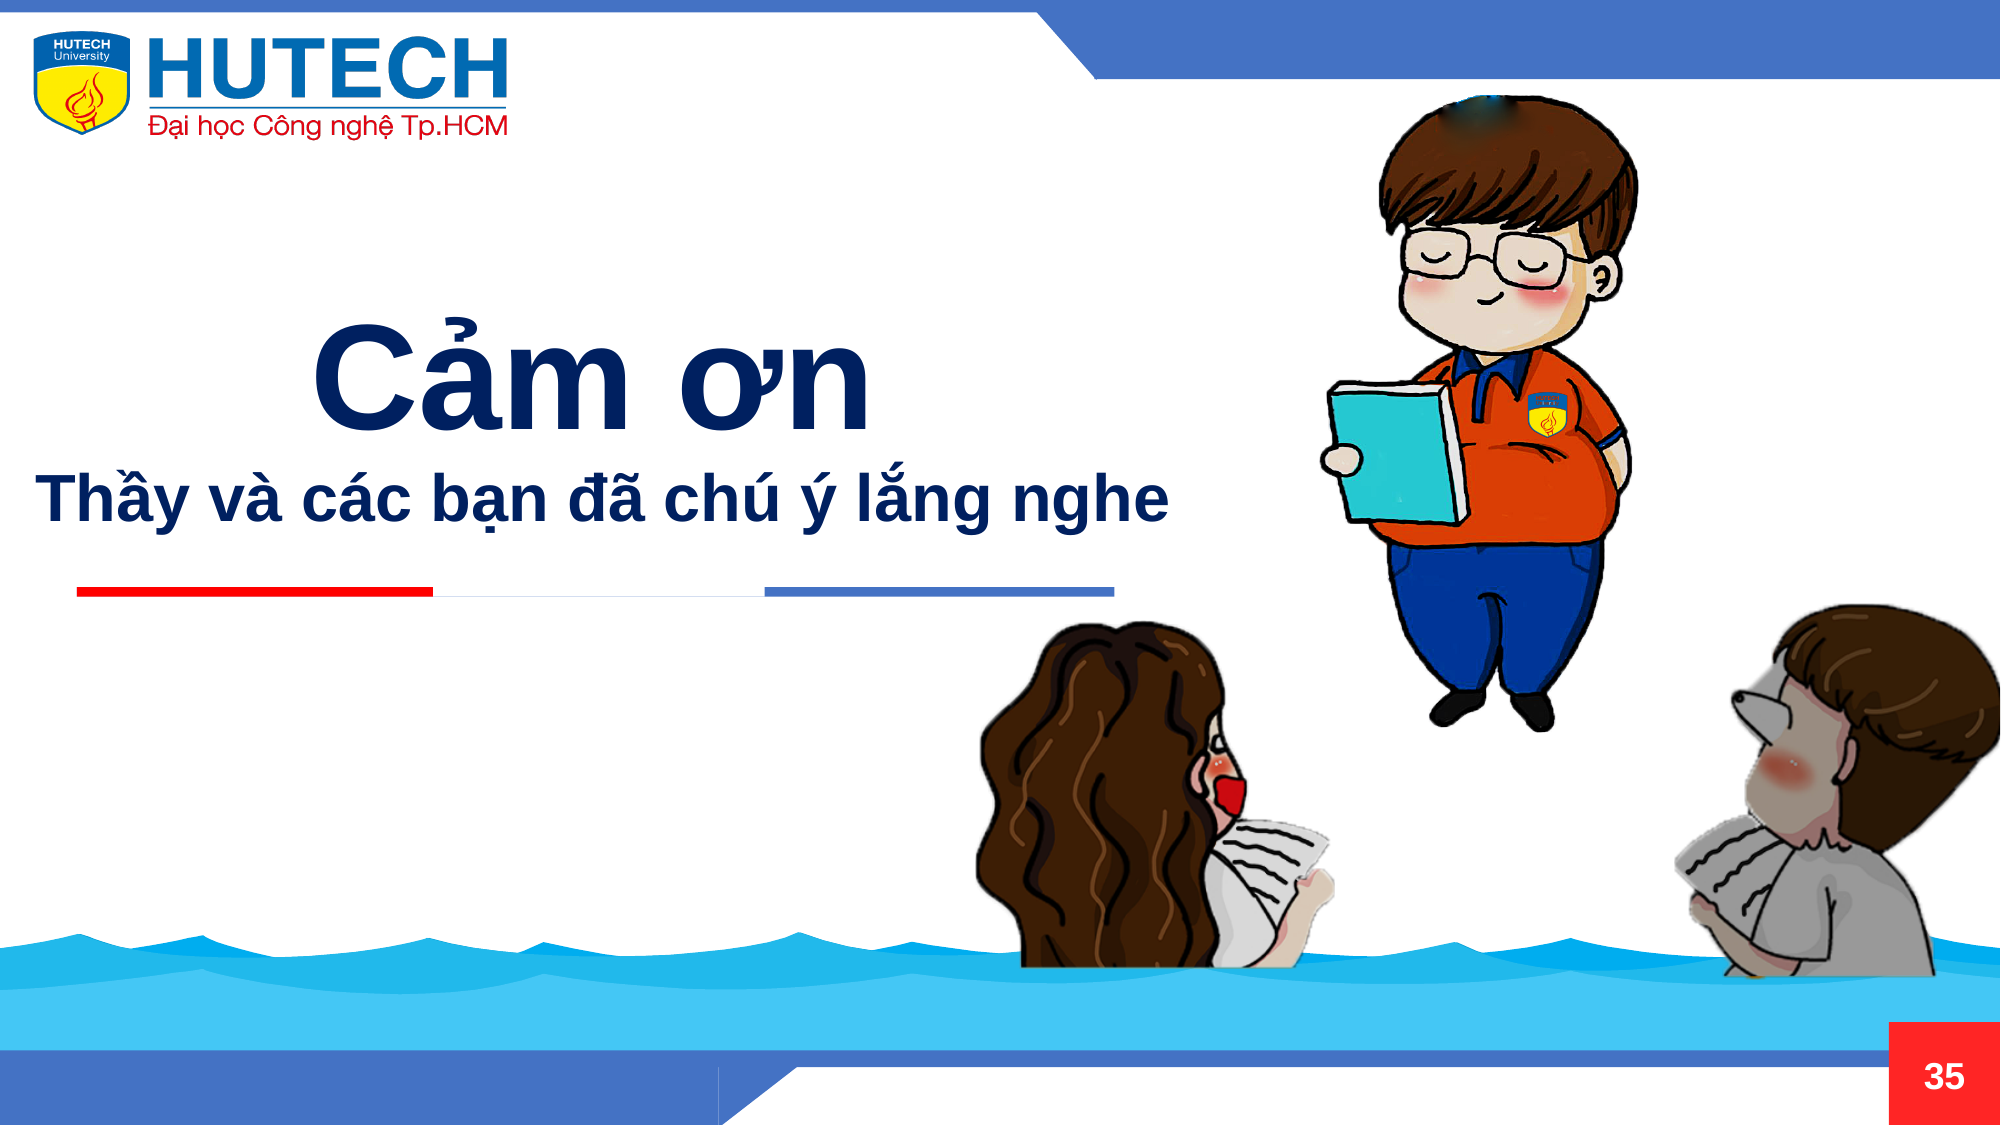

Thầy và các bạn đã chú ý lắng nghe